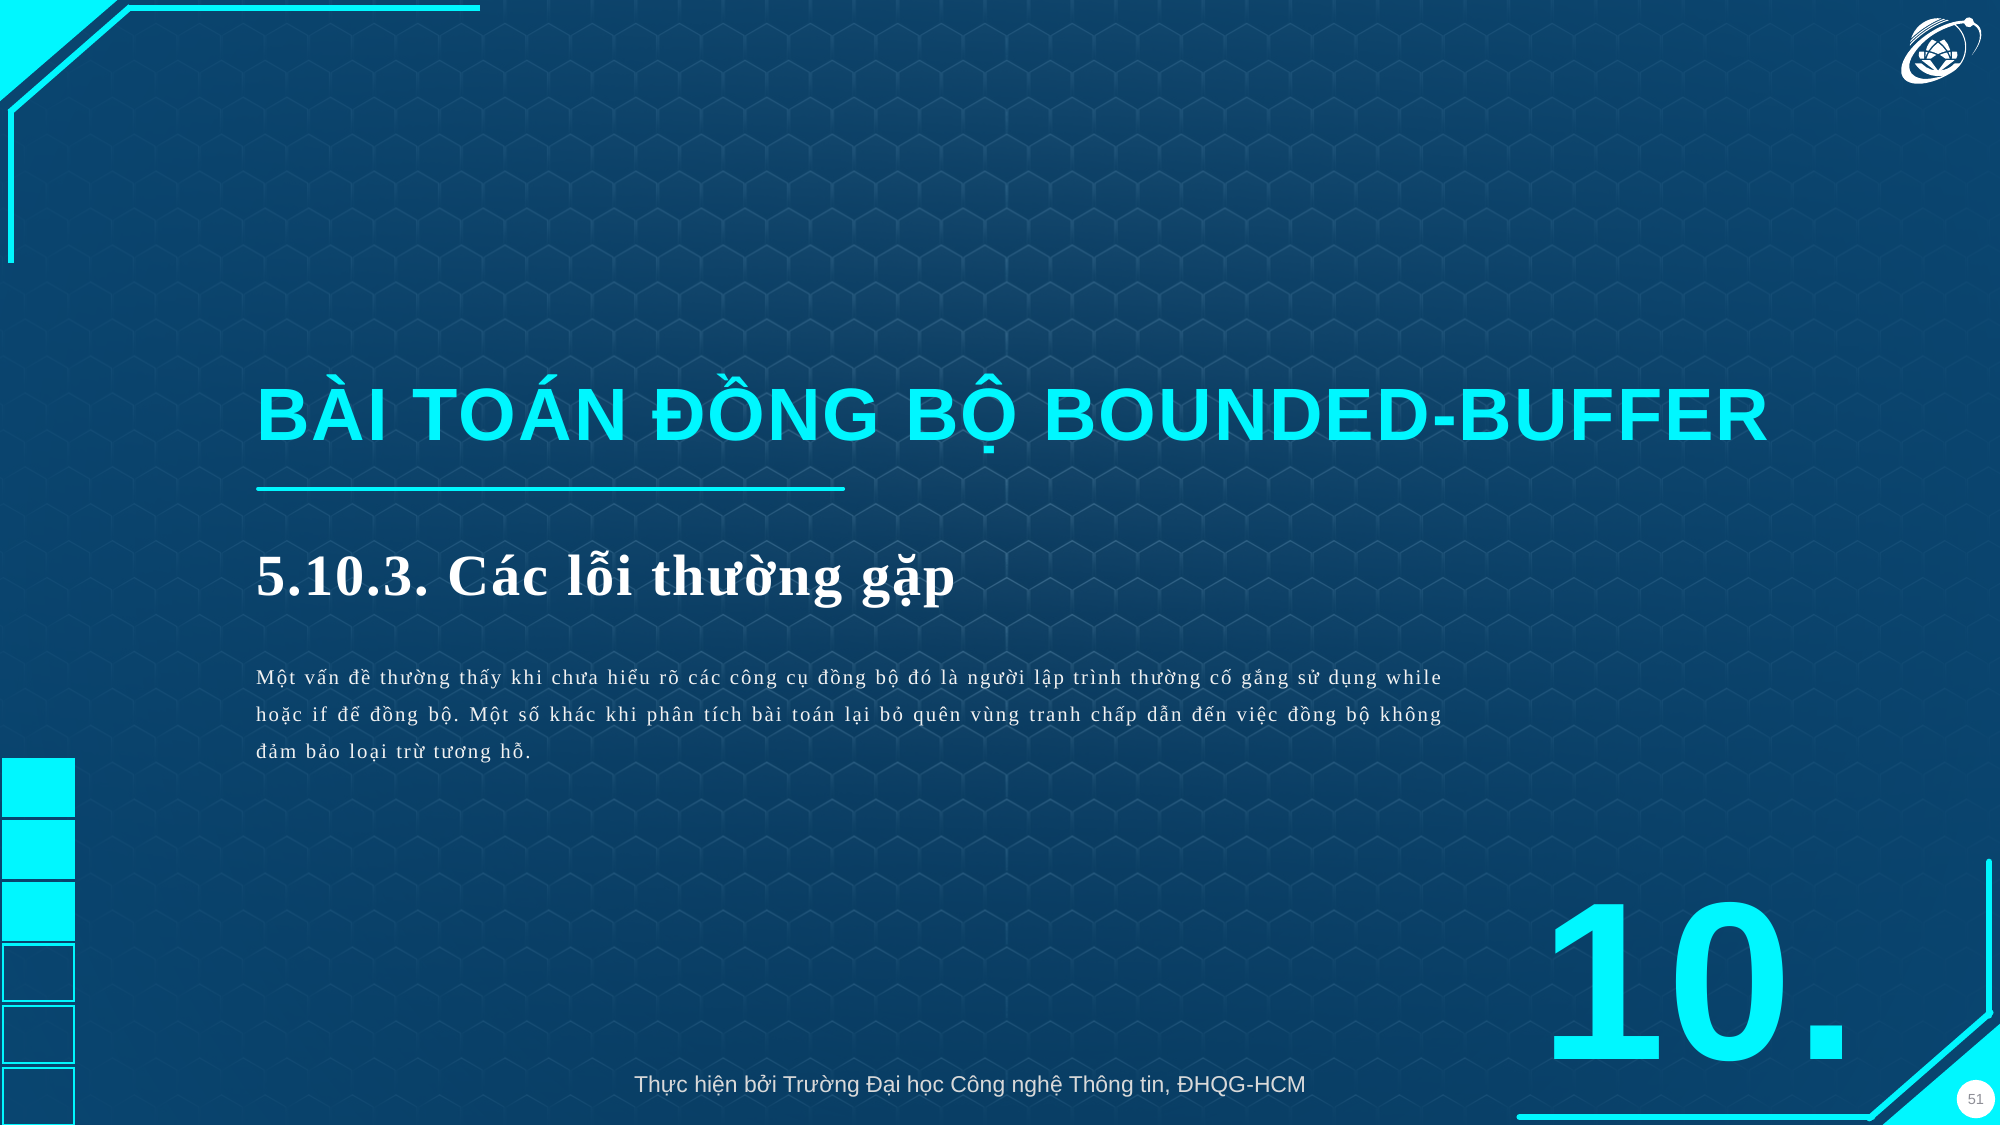

BÀI TOÁN ĐỒNG BỘ BOUNDED-BUFFER
5.10.3. Các lỗi thường gặp
Một vấn đề thường thấy khi chưa hiểu rõ các công cụ đồng bộ đó là người lập trình thường cố gắng sử dụng while hoặc if để đồng bộ. Một số khác khi phân tích bài toán lại bỏ quên vùng tranh chấp dẫn đến việc đồng bộ không đảm bảo loại trừ tương hỗ.
10.
Thực hiện bởi Trường Đại học Công nghệ Thông tin, ĐHQG-HCM
51